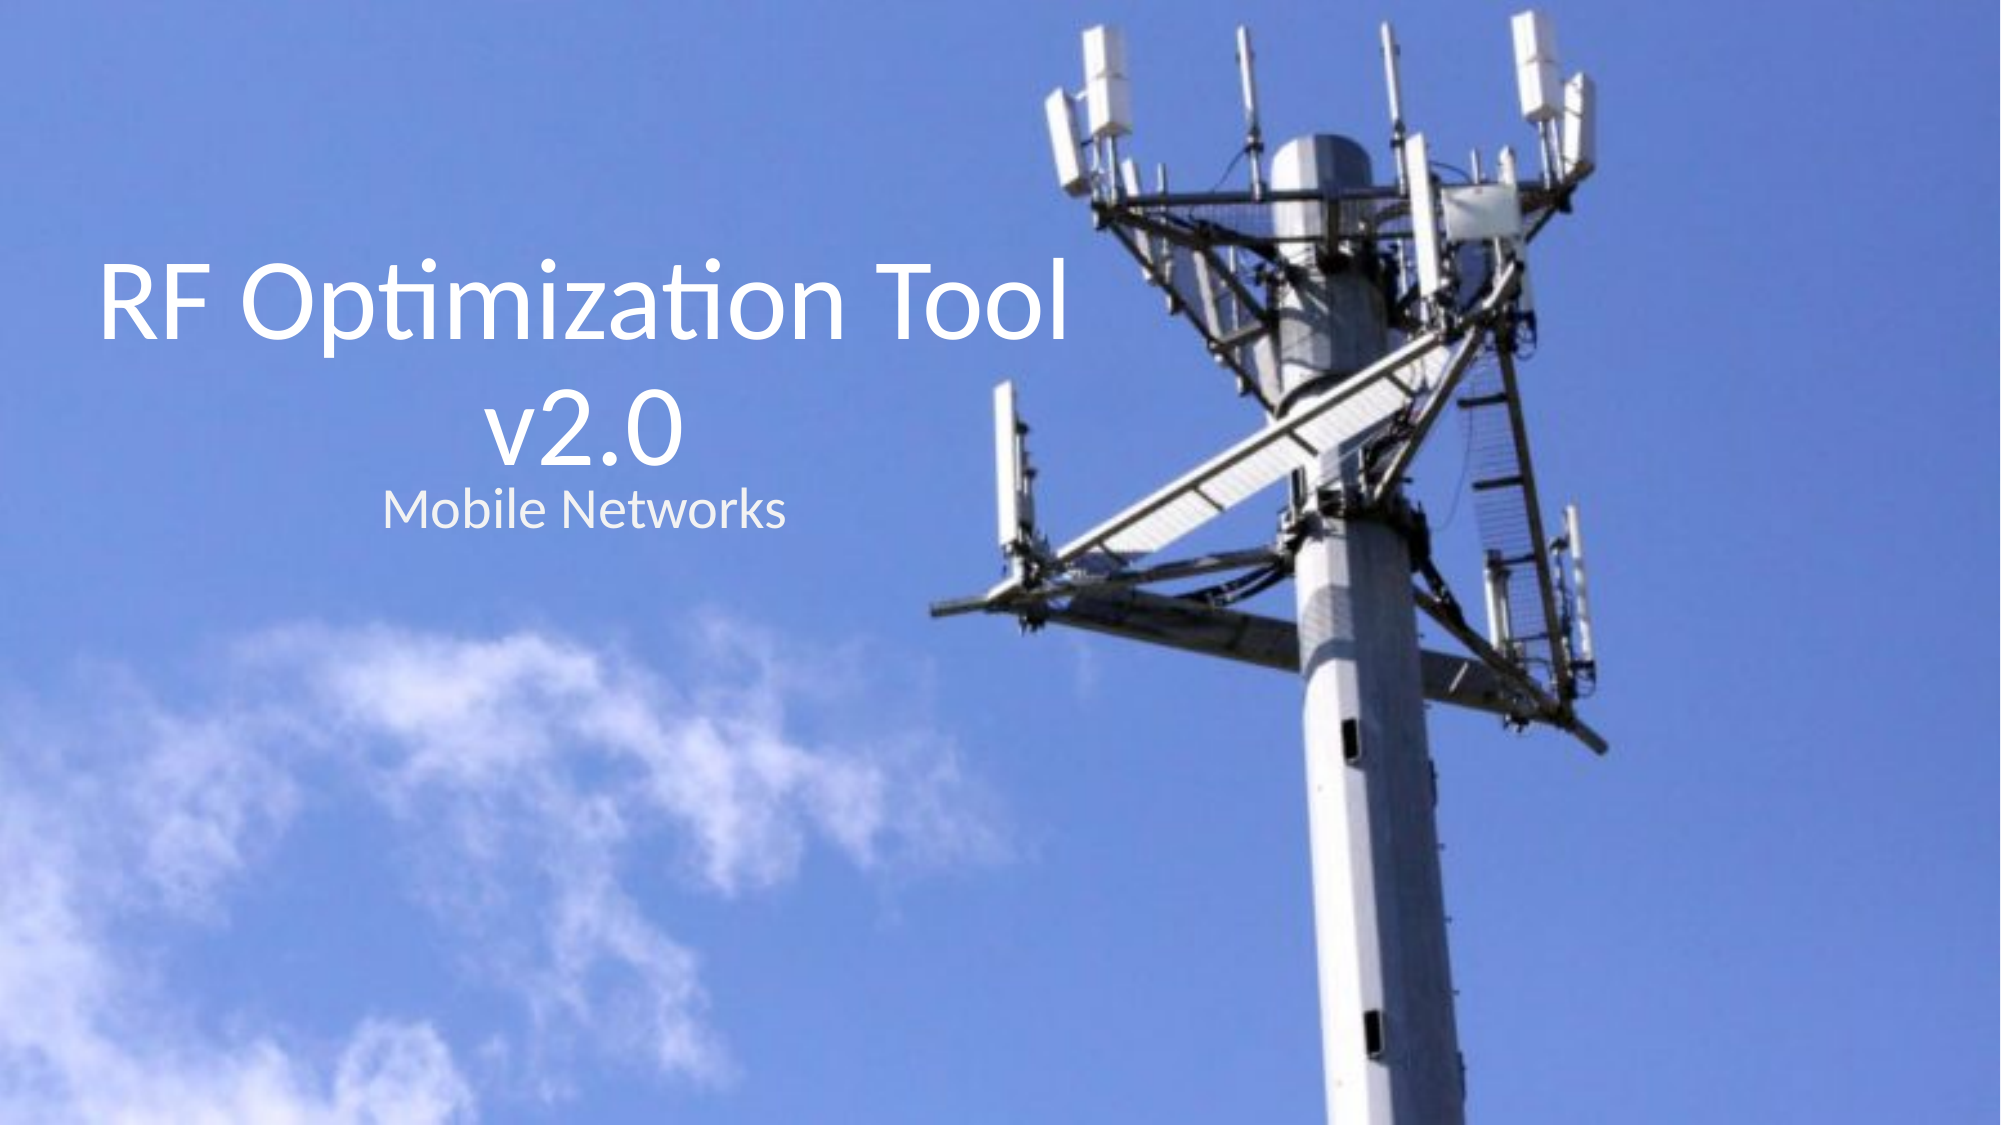

# RF Optimization Tool v2.0
Mobile Networks